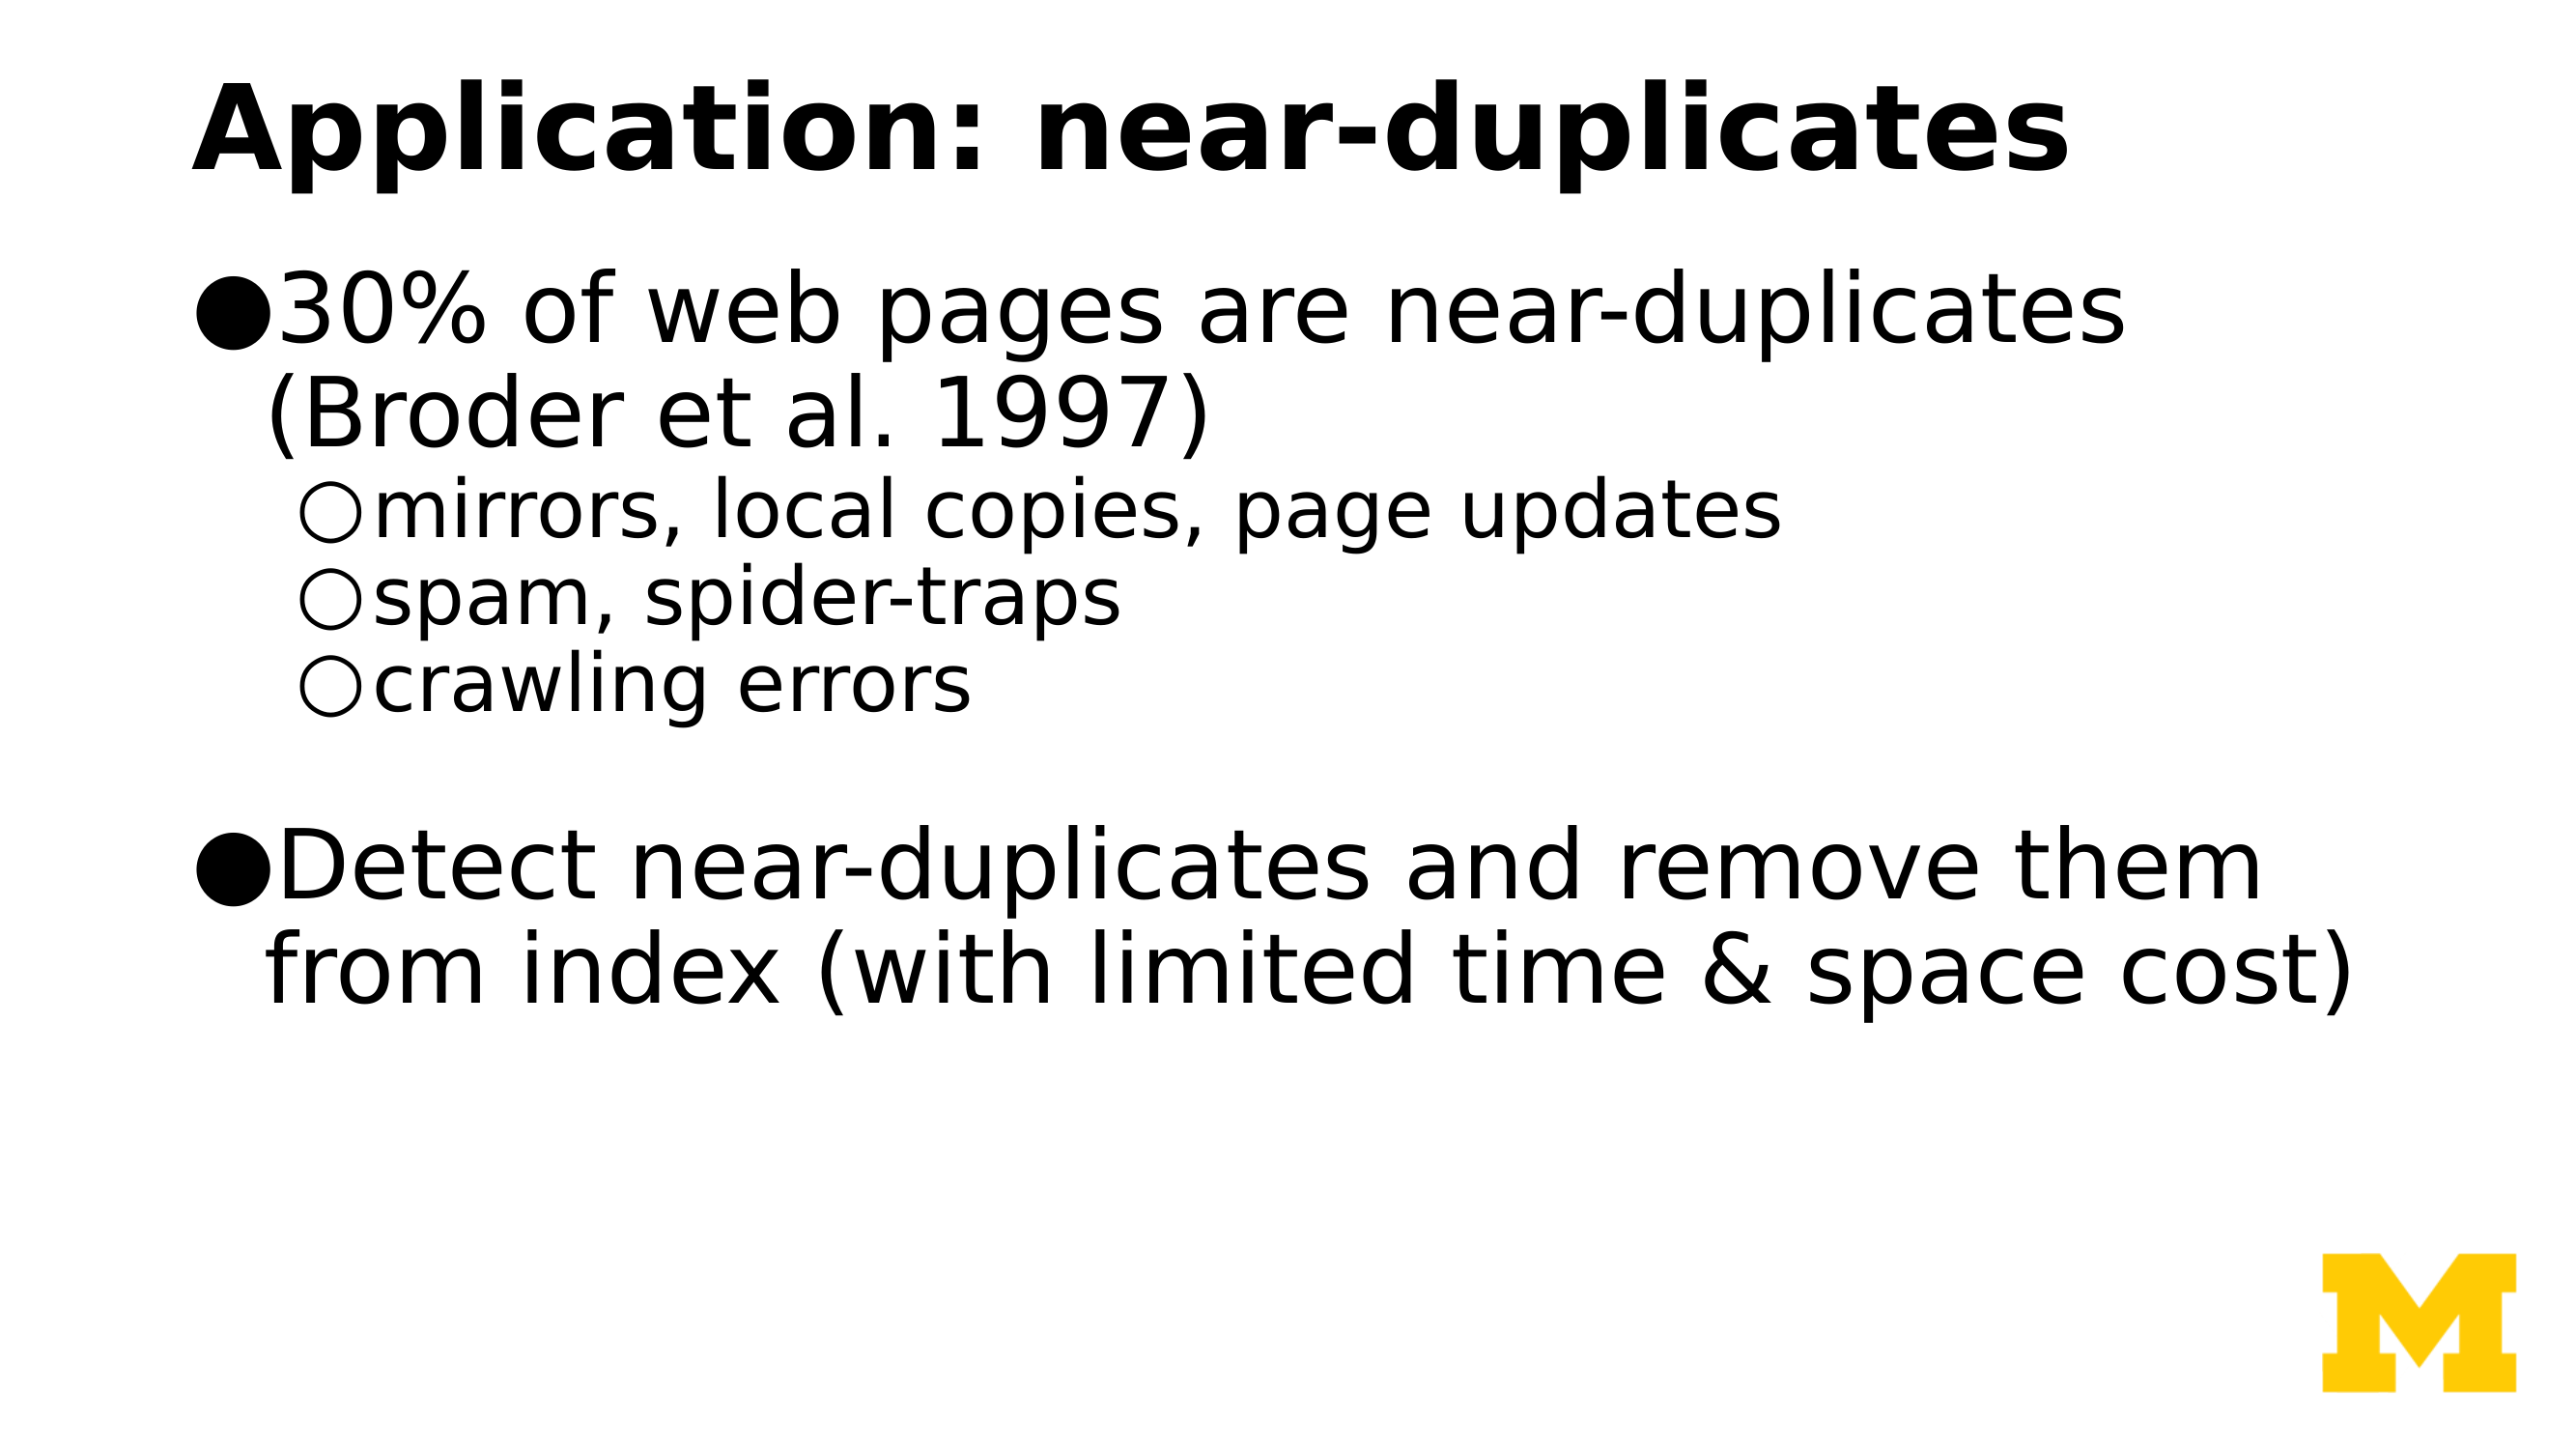

# Application: near-duplicates
30% of web pages are near-duplicates (Broder et al. 1997)
mirrors, local copies, page updates
spam, spider-traps
crawling errors
Detect near-duplicates and remove them from index (with limited time & space cost)